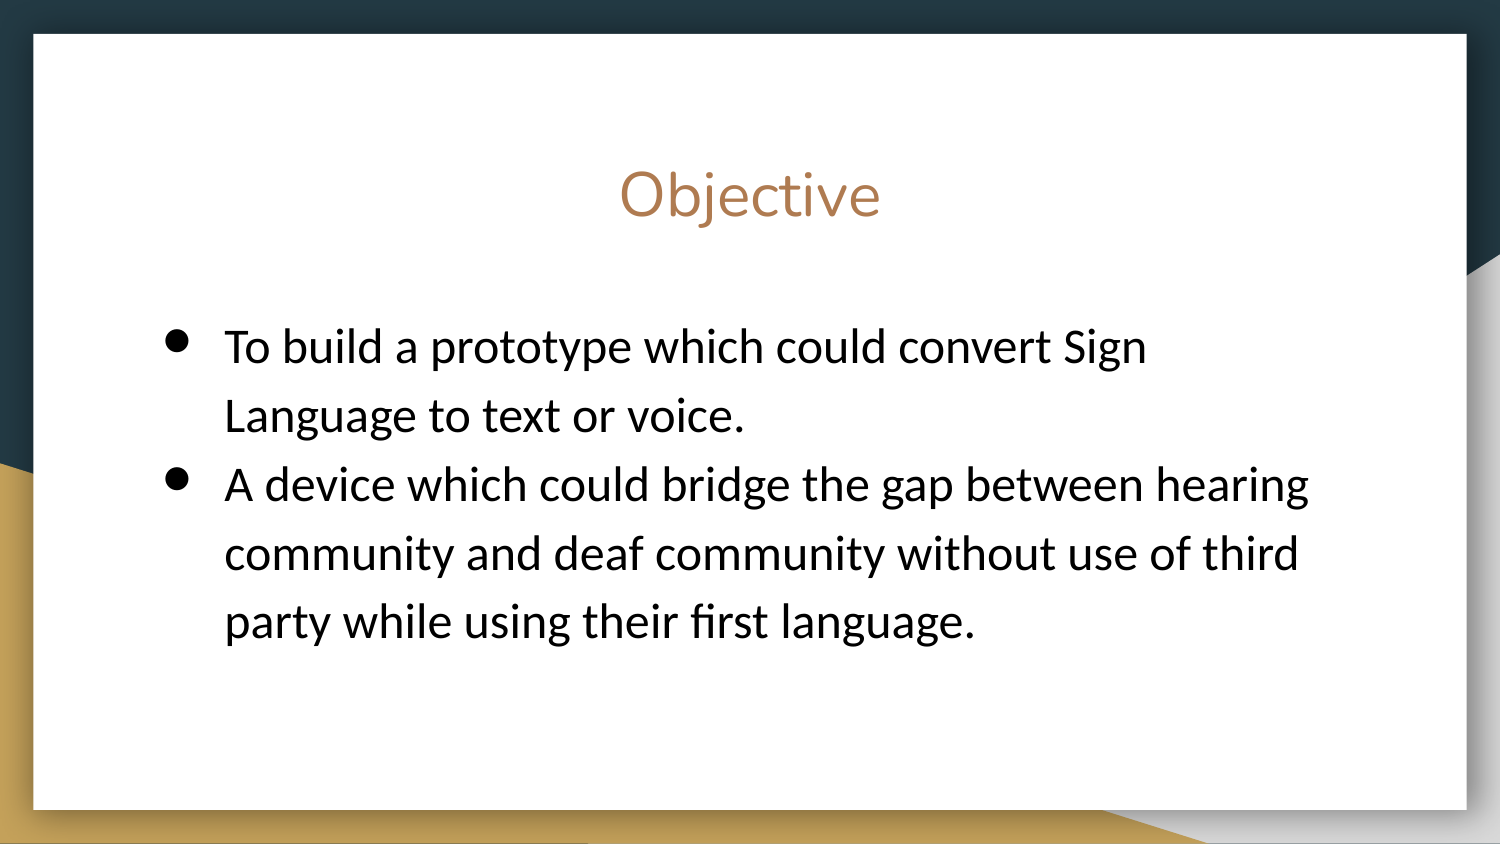

# Objective
To build a prototype which could convert Sign Language to text or voice.
A device which could bridge the gap between hearing community and deaf community without use of third party while using their first language.